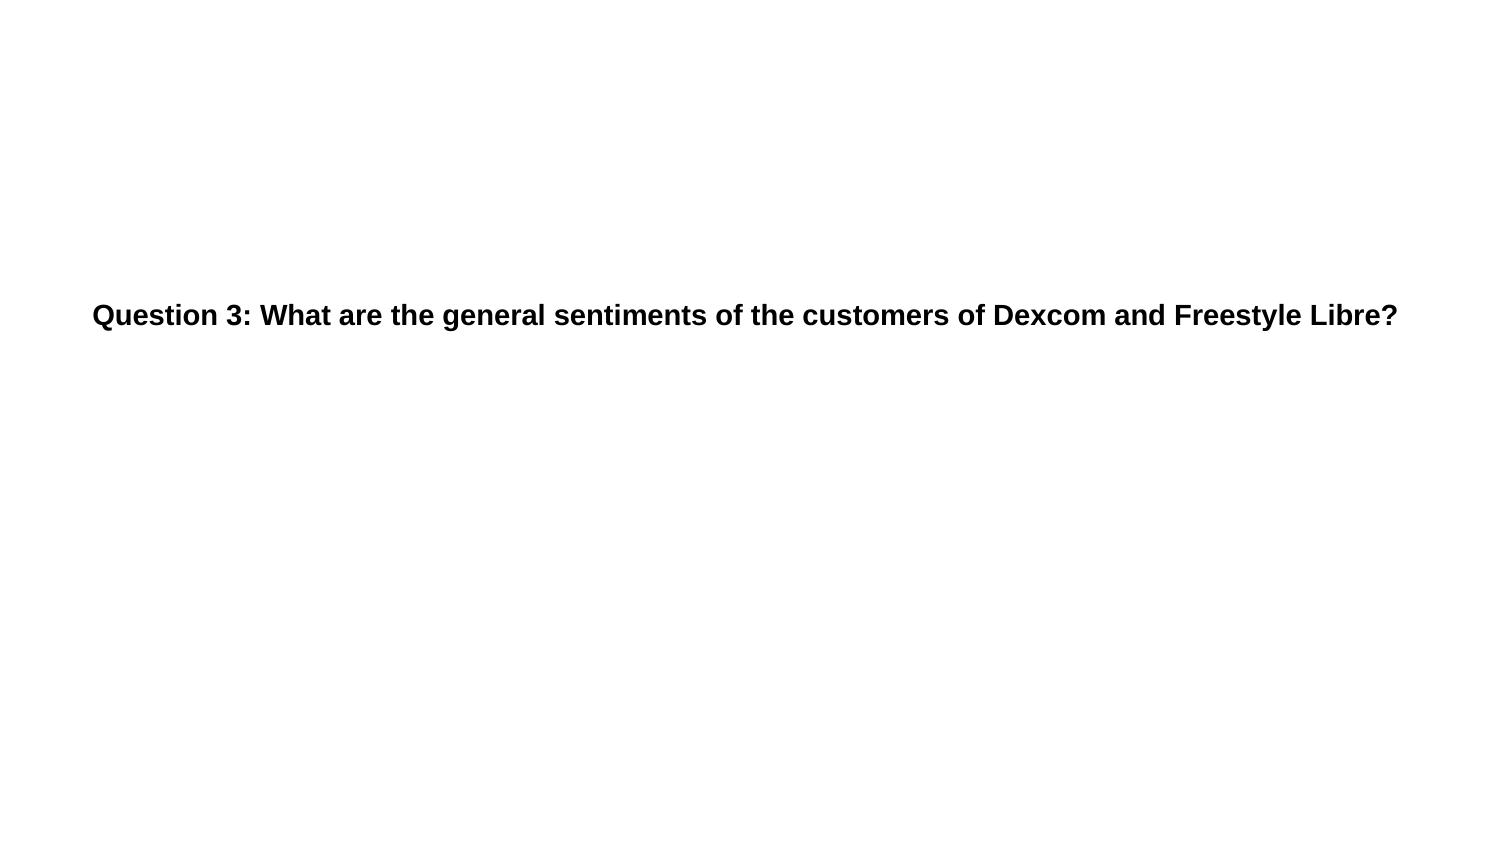

# Question 3: What are the general sentiments of the customers of Dexcom and Freestyle Libre?